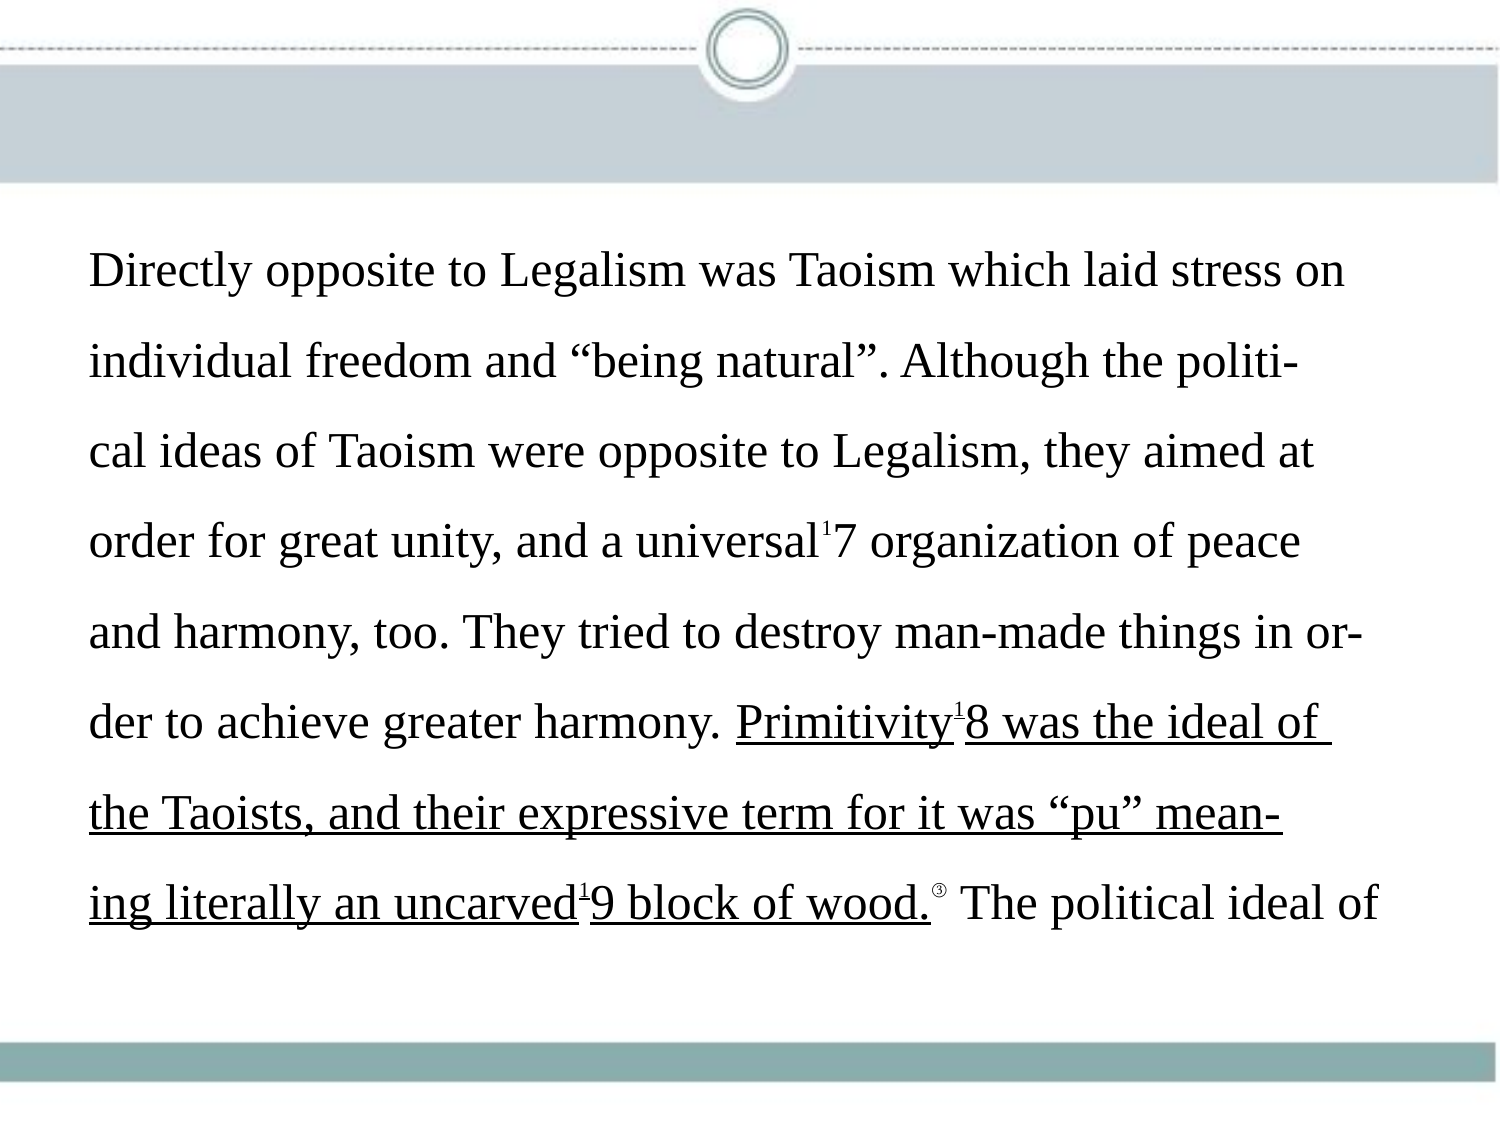

Directly opposite to Legalism was Taoism which laid stress on
individual freedom and “being natural”. Although the politi-
cal ideas of Taoism were opposite to Legalism, they aimed at
order for great unity, and a universal17 organization of peace
and harmony, too. They tried to destroy man-made things in or-
der to achieve greater harmony. Primitivity18 was the ideal of
the Taoists, and their expressive term for it was “pu” mean-
ing literally an uncarved19 block of wood.③ The political ideal of